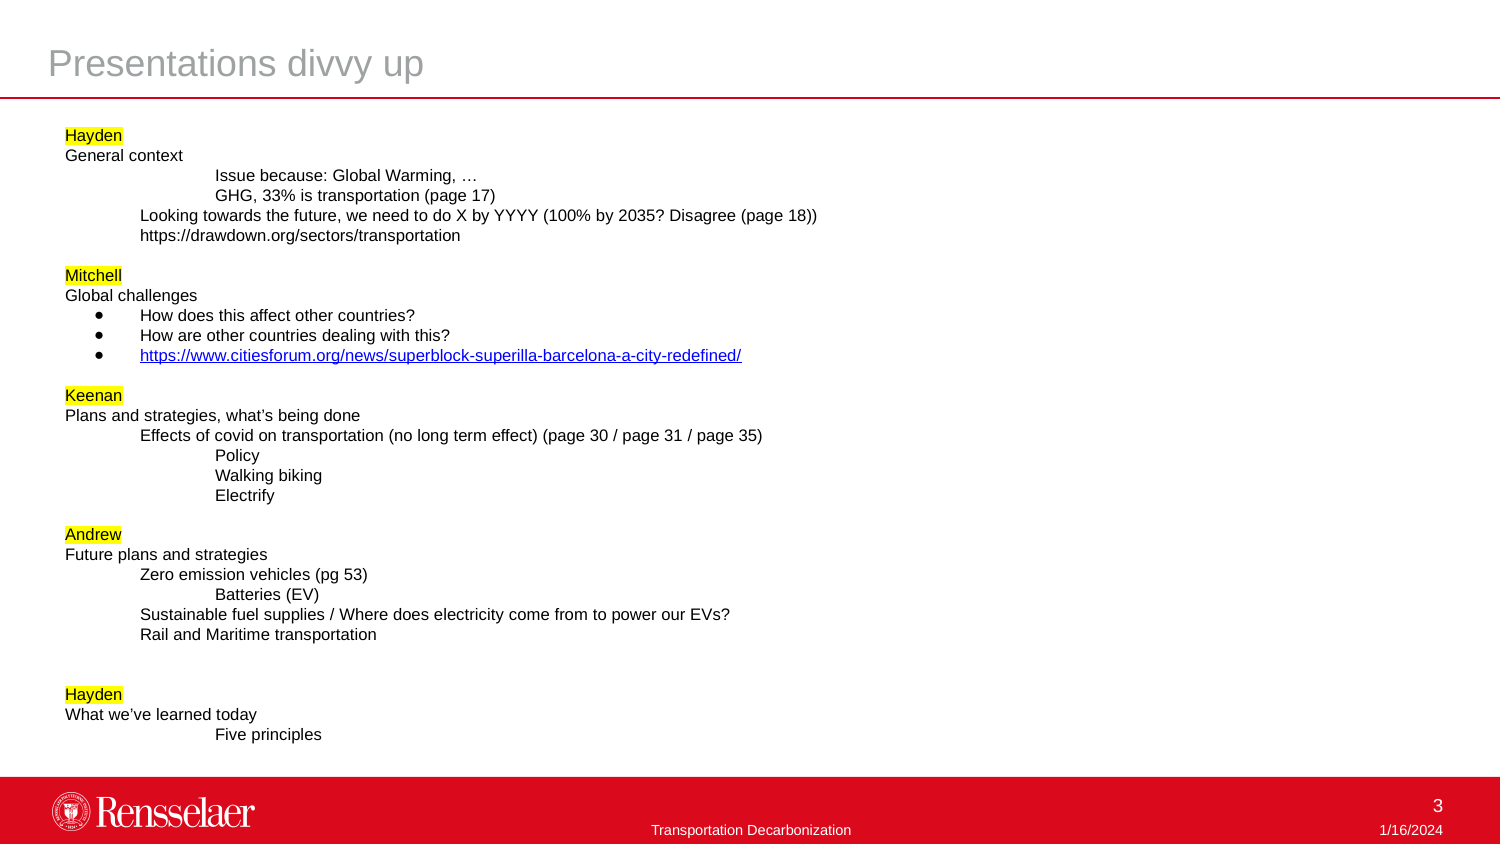

Presentations divvy up
Hayden
General context
	Issue because: Global Warming, …
	GHG, 33% is transportation (page 17)
Looking towards the future, we need to do X by YYYY (100% by 2035? Disagree (page 18))
https://drawdown.org/sectors/transportation

Mitchell
Global challenges
How does this affect other countries?
How are other countries dealing with this?
https://www.citiesforum.org/news/superblock-superilla-barcelona-a-city-redefined/

Keenan
Plans and strategies, what’s being done
Effects of covid on transportation (no long term effect) (page 30 / page 31 / page 35)
	Policy
	Walking biking
	Electrify

Andrew
Future plans and strategies
Zero emission vehicles (pg 53)
Batteries (EV)
Sustainable fuel supplies / Where does electricity come from to power our EVs?
Rail and Maritime transportation

Hayden
What we’ve learned today
	Five principles